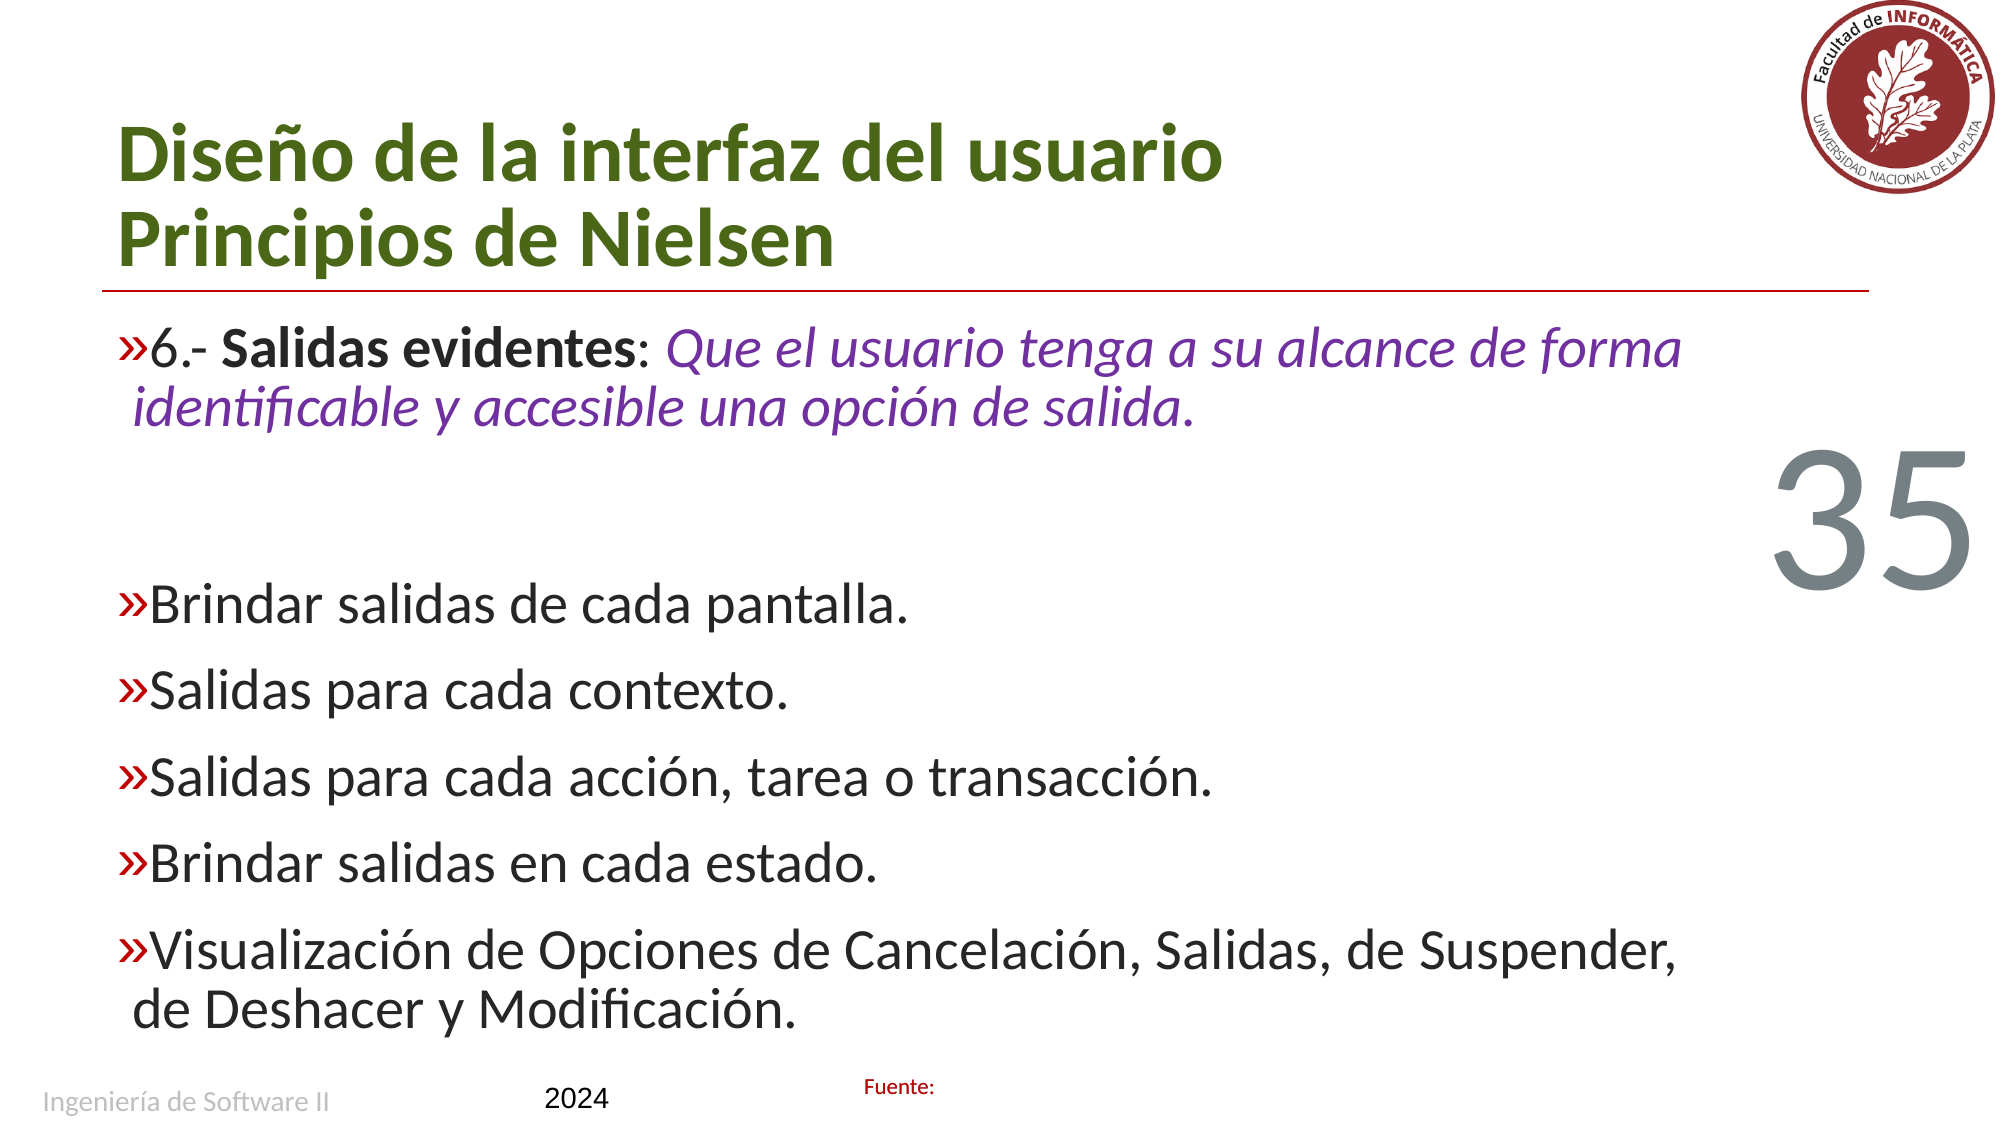

# Diseño de la interfaz del usuario Principios de Nielsen
6.- Salidas evidentes: Que el usuario tenga a su alcance de forma identificable y accesible una opción de salida.

Brindar salidas de cada pantalla.
Salidas para cada contexto.
Salidas para cada acción, tarea o transacción.
Brindar salidas en cada estado.
Visualización de Opciones de Cancelación, Salidas, de Suspender, de Deshacer y Modificación.
35

Ingeniería de Software II